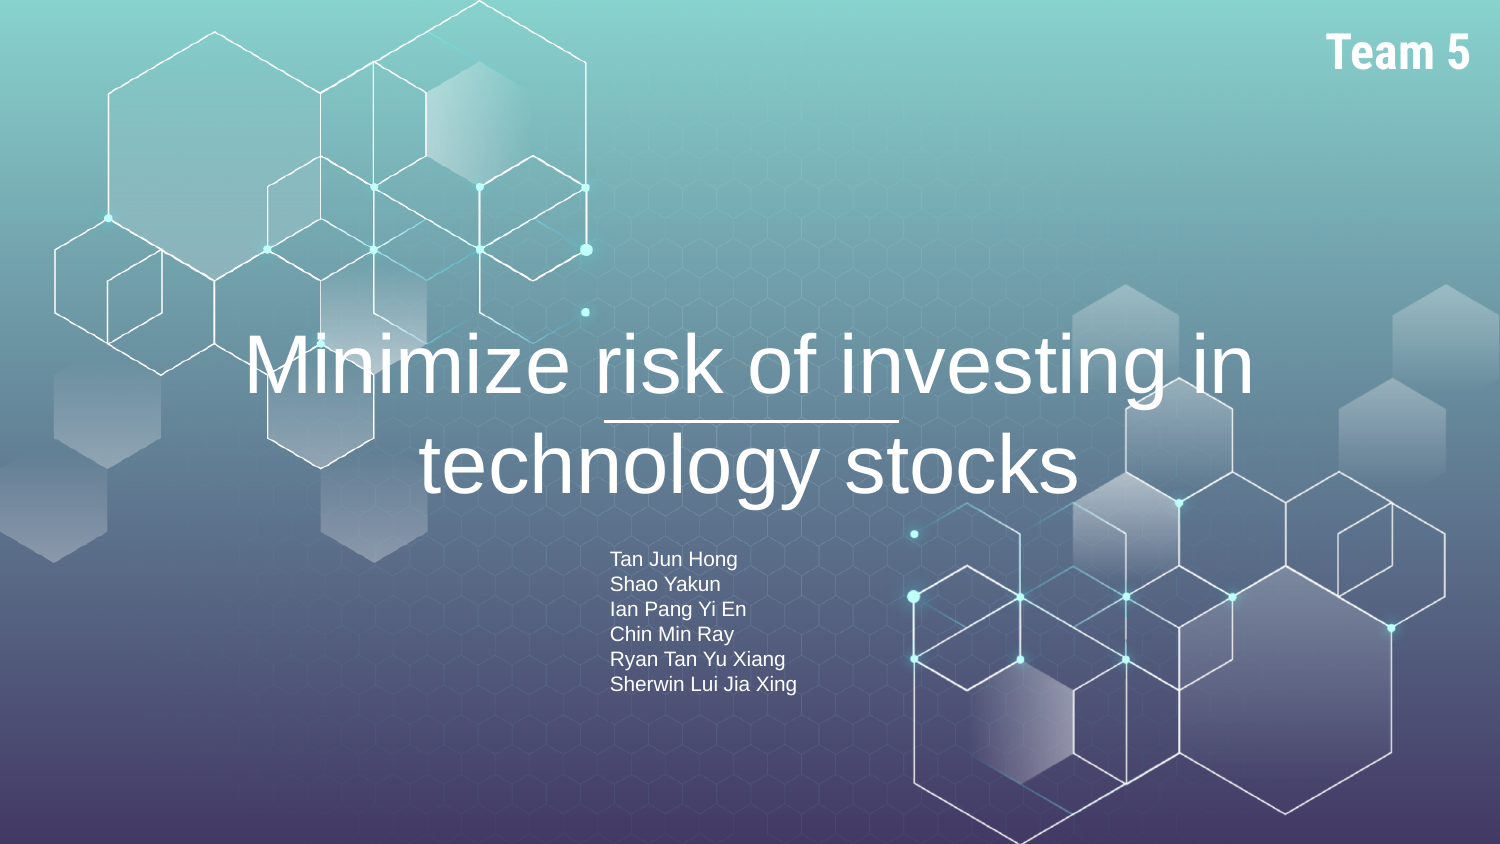

Team 5
Minimize risk of investing in technology stocks
Tan Jun Hong
Shao Yakun
Ian Pang Yi En
Chin Min Ray
Ryan Tan Yu Xiang
Sherwin Lui Jia Xing